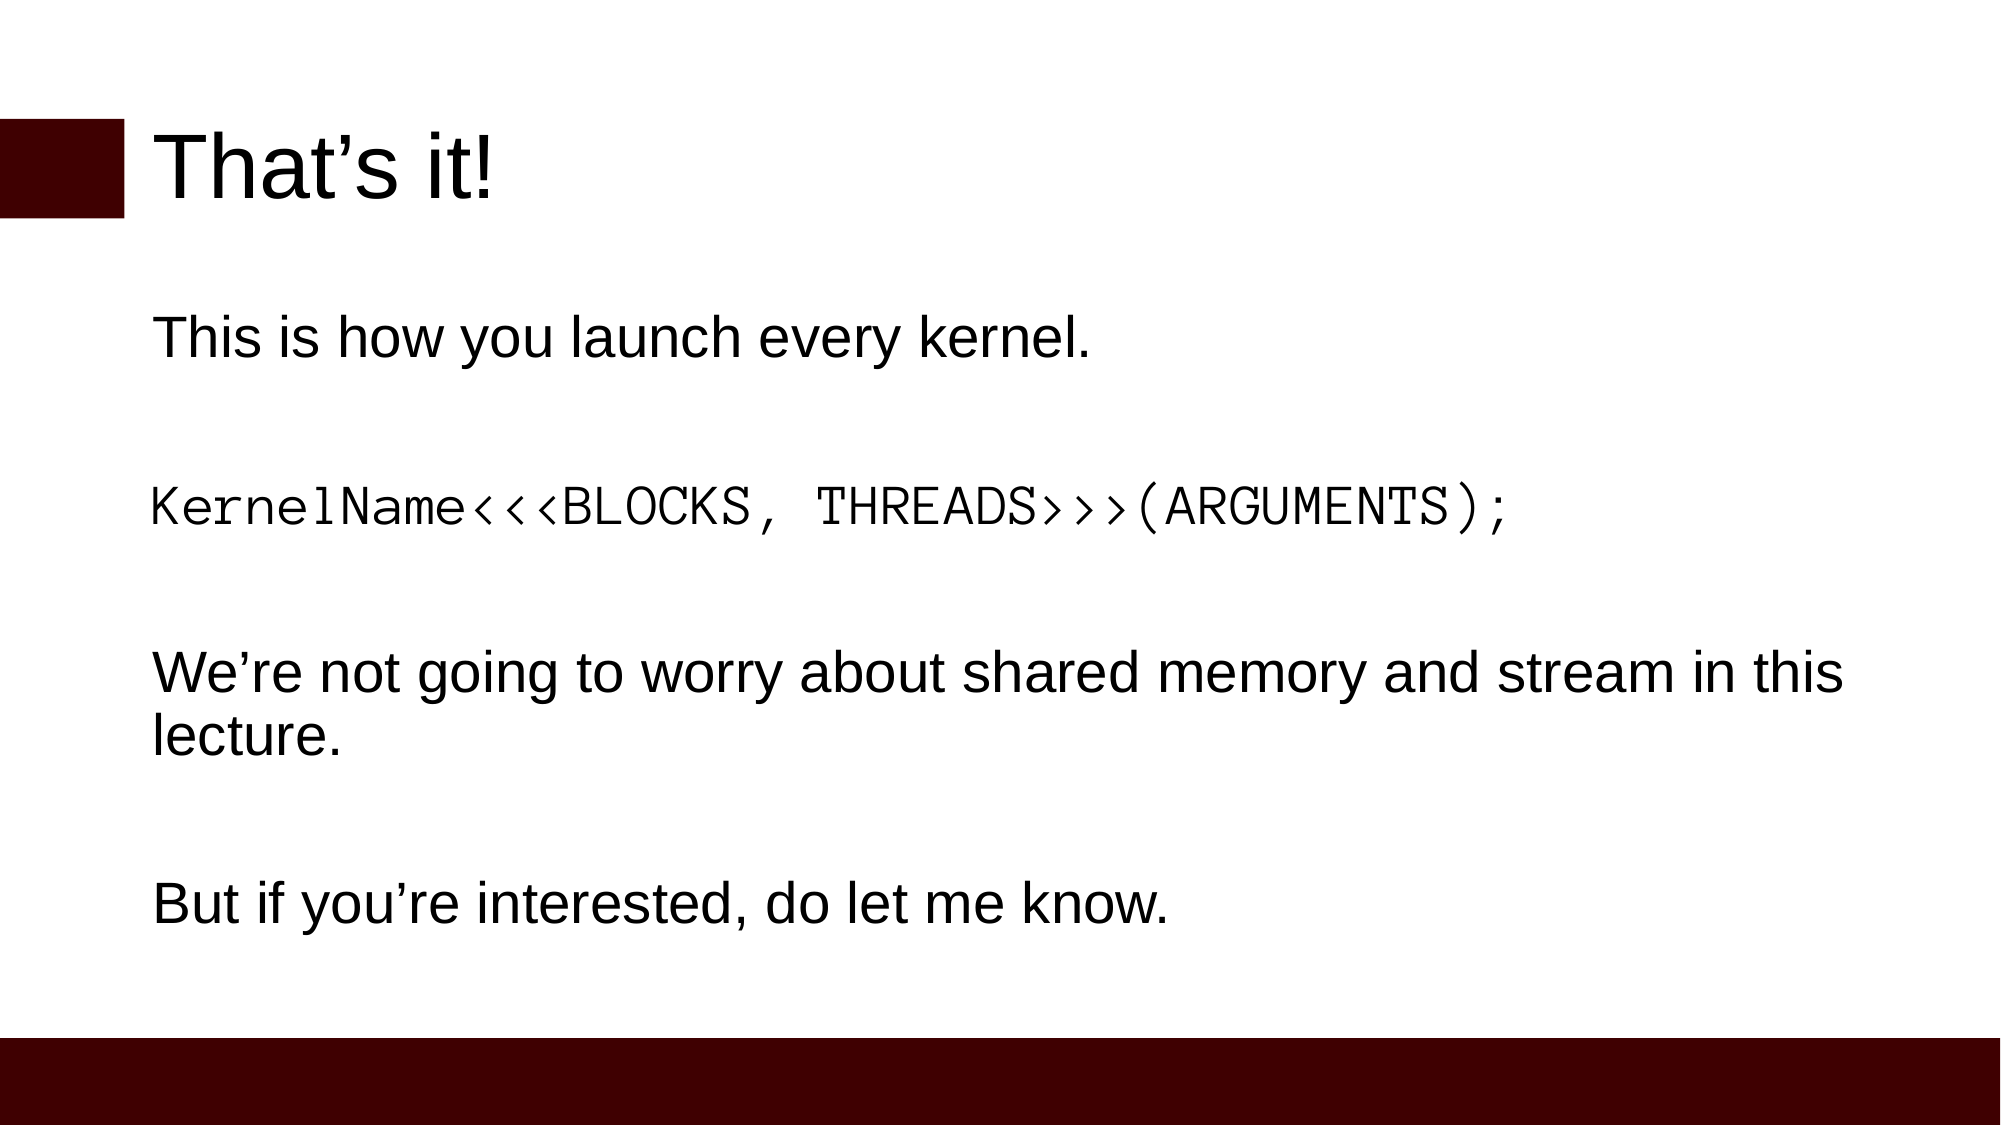

# That’s it!
This is how you launch every kernel.

KernelName<<<BLOCKS, THREADS>>>(ARGUMENTS);

We’re not going to worry about shared memory and stream in this lecture.

But if you’re interested, do let me know.